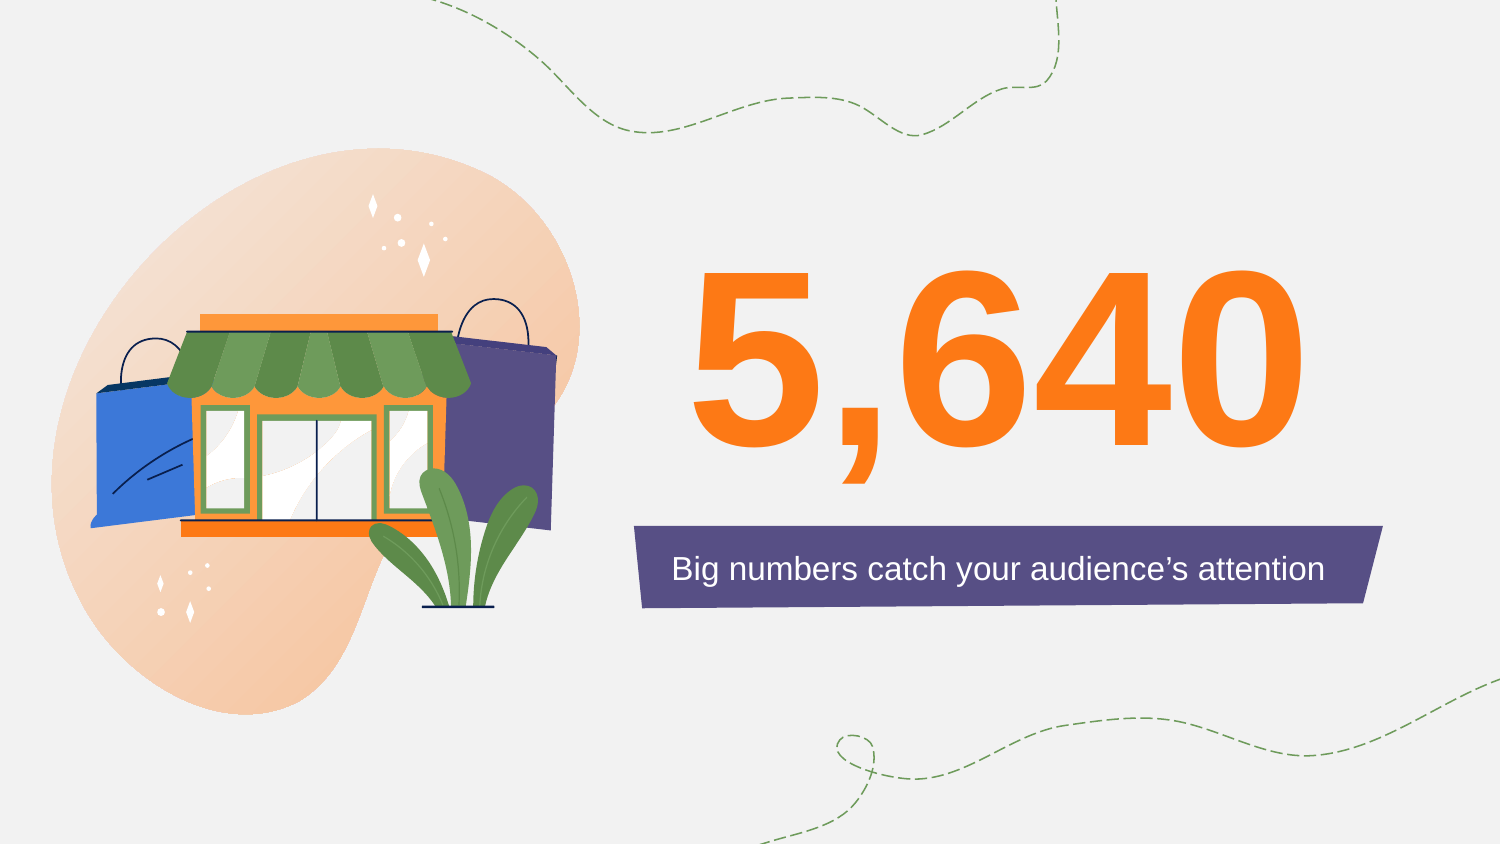

# 5,640

Big numbers catch your audience’s attention